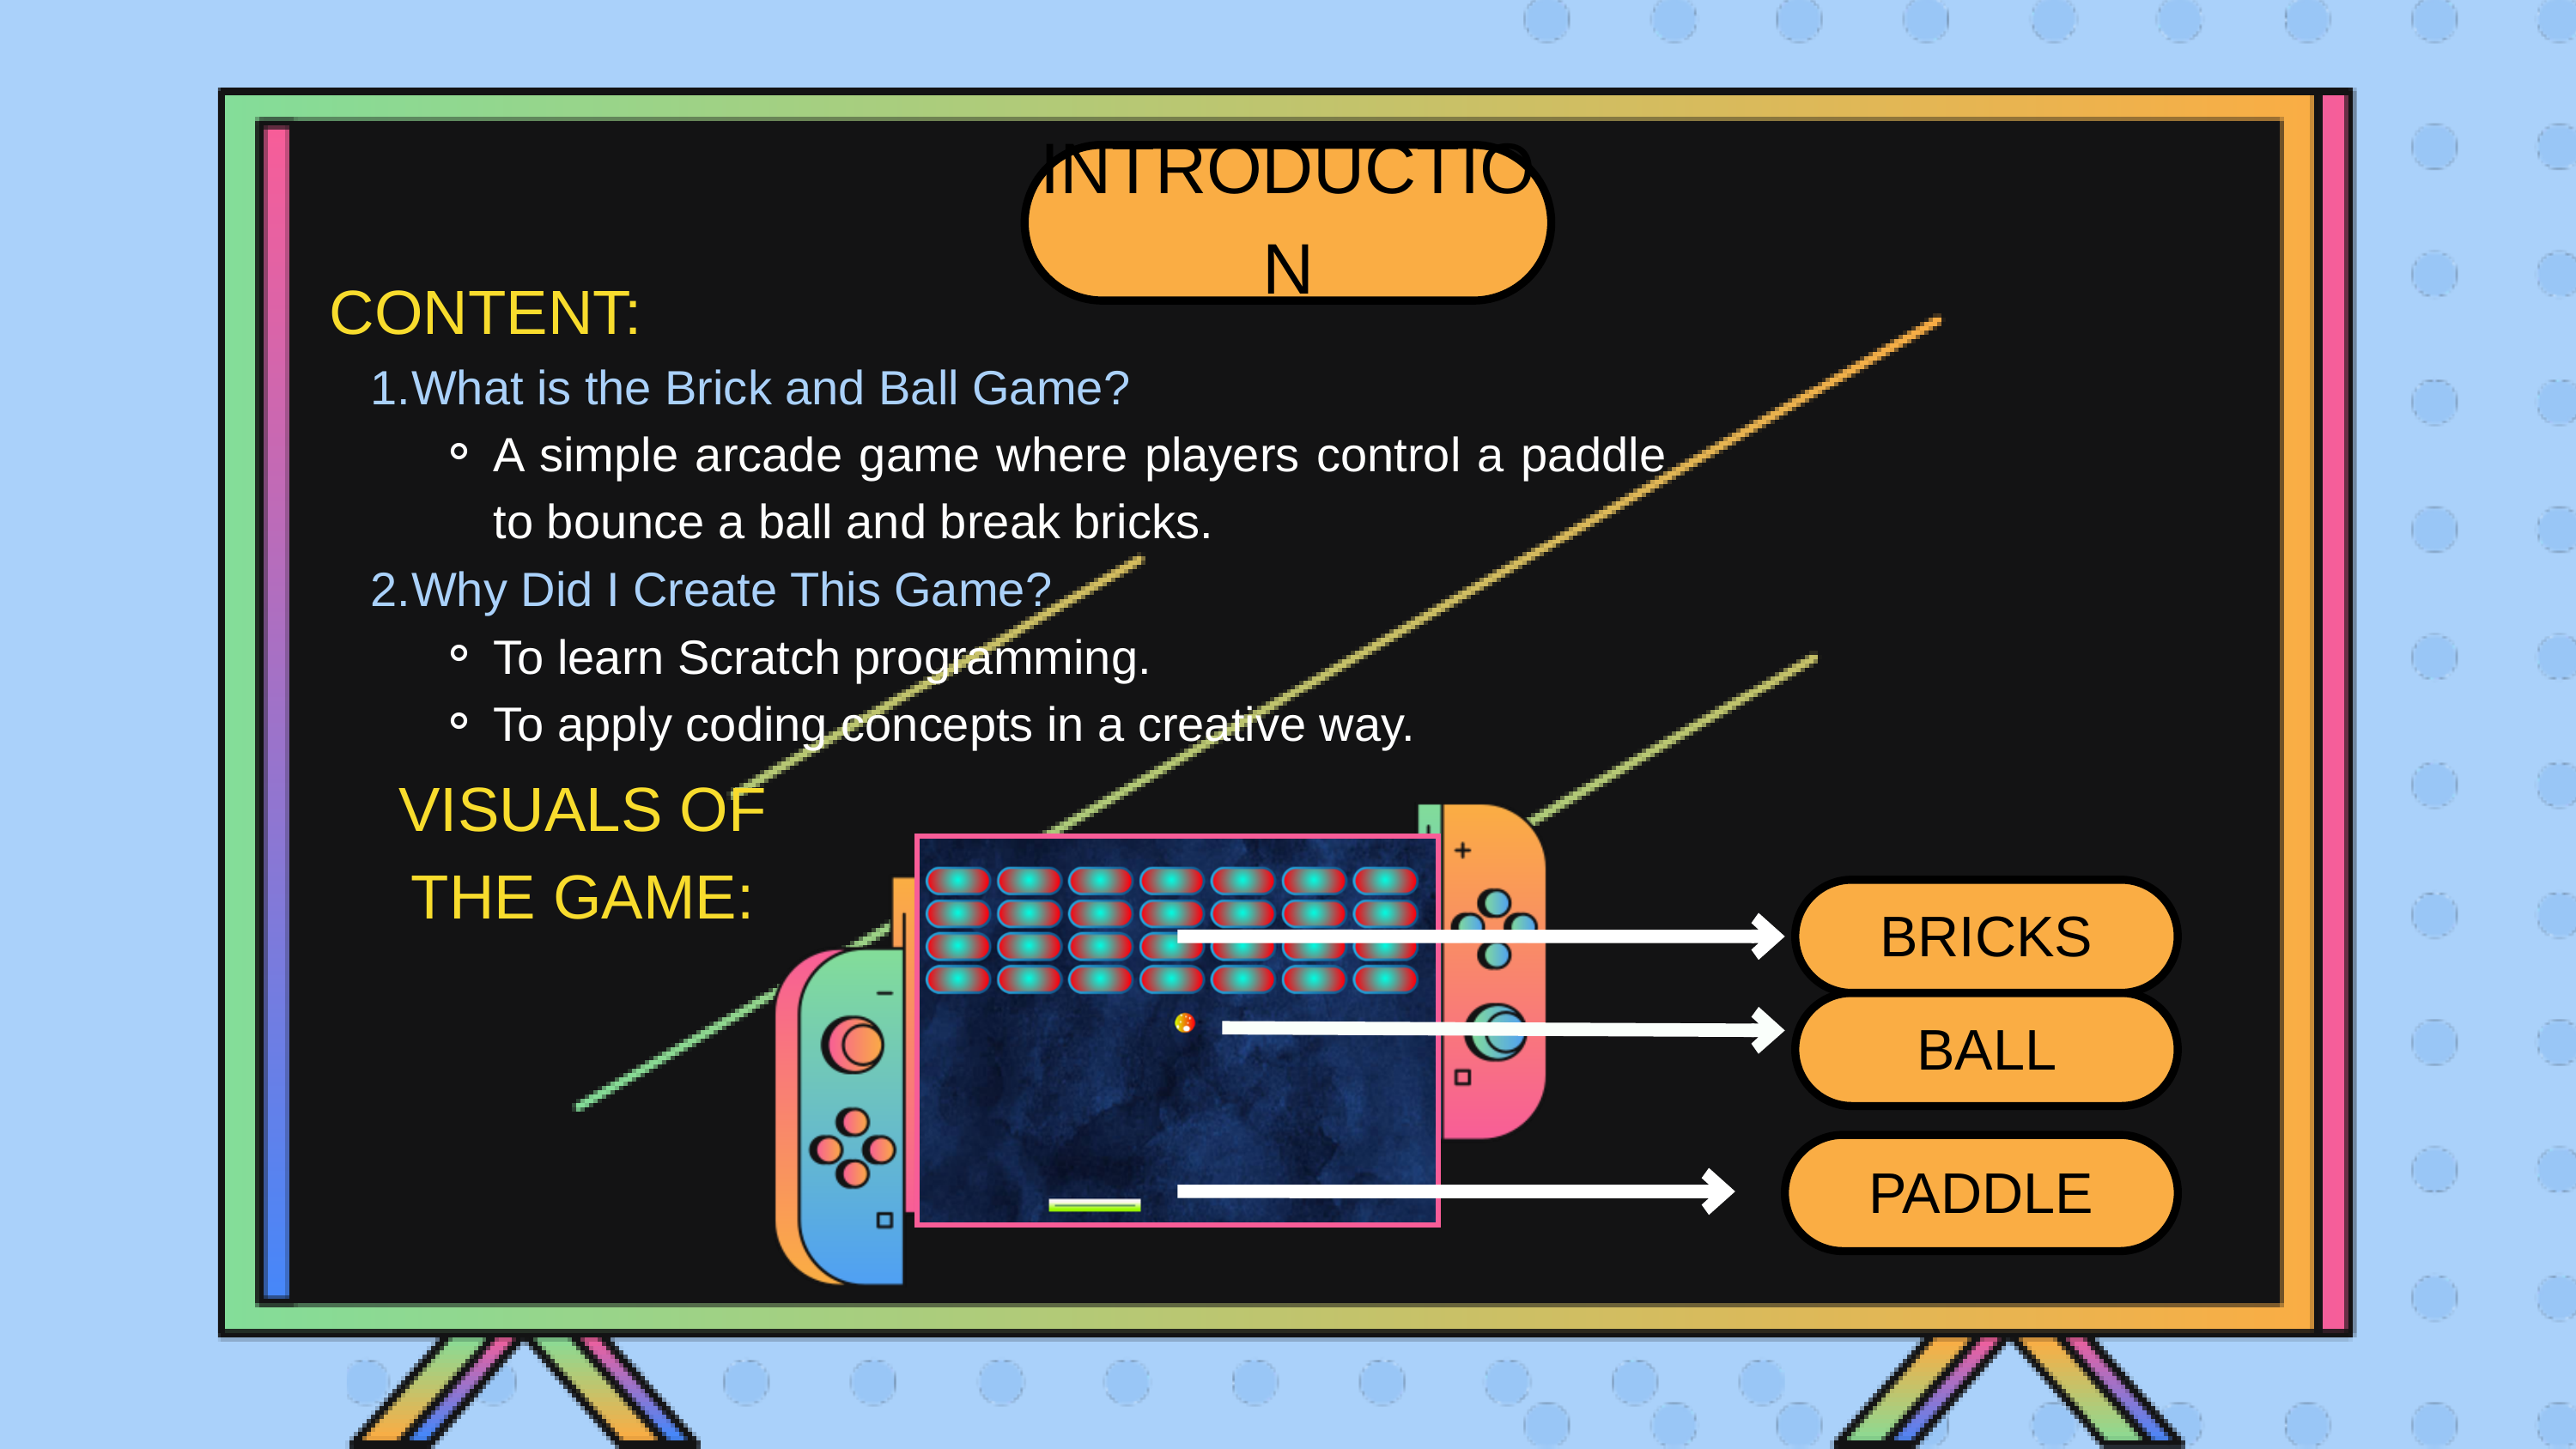

INTRODUCTION
CONTENT:
What is the Brick and Ball Game?
A simple arcade game where players control a paddle to bounce a ball and break bricks.
Why Did I Create This Game?
To learn Scratch programming.
To apply coding concepts in a creative way.

VISUALS OF THE GAME:

BRICKS

BALL

PADDLE